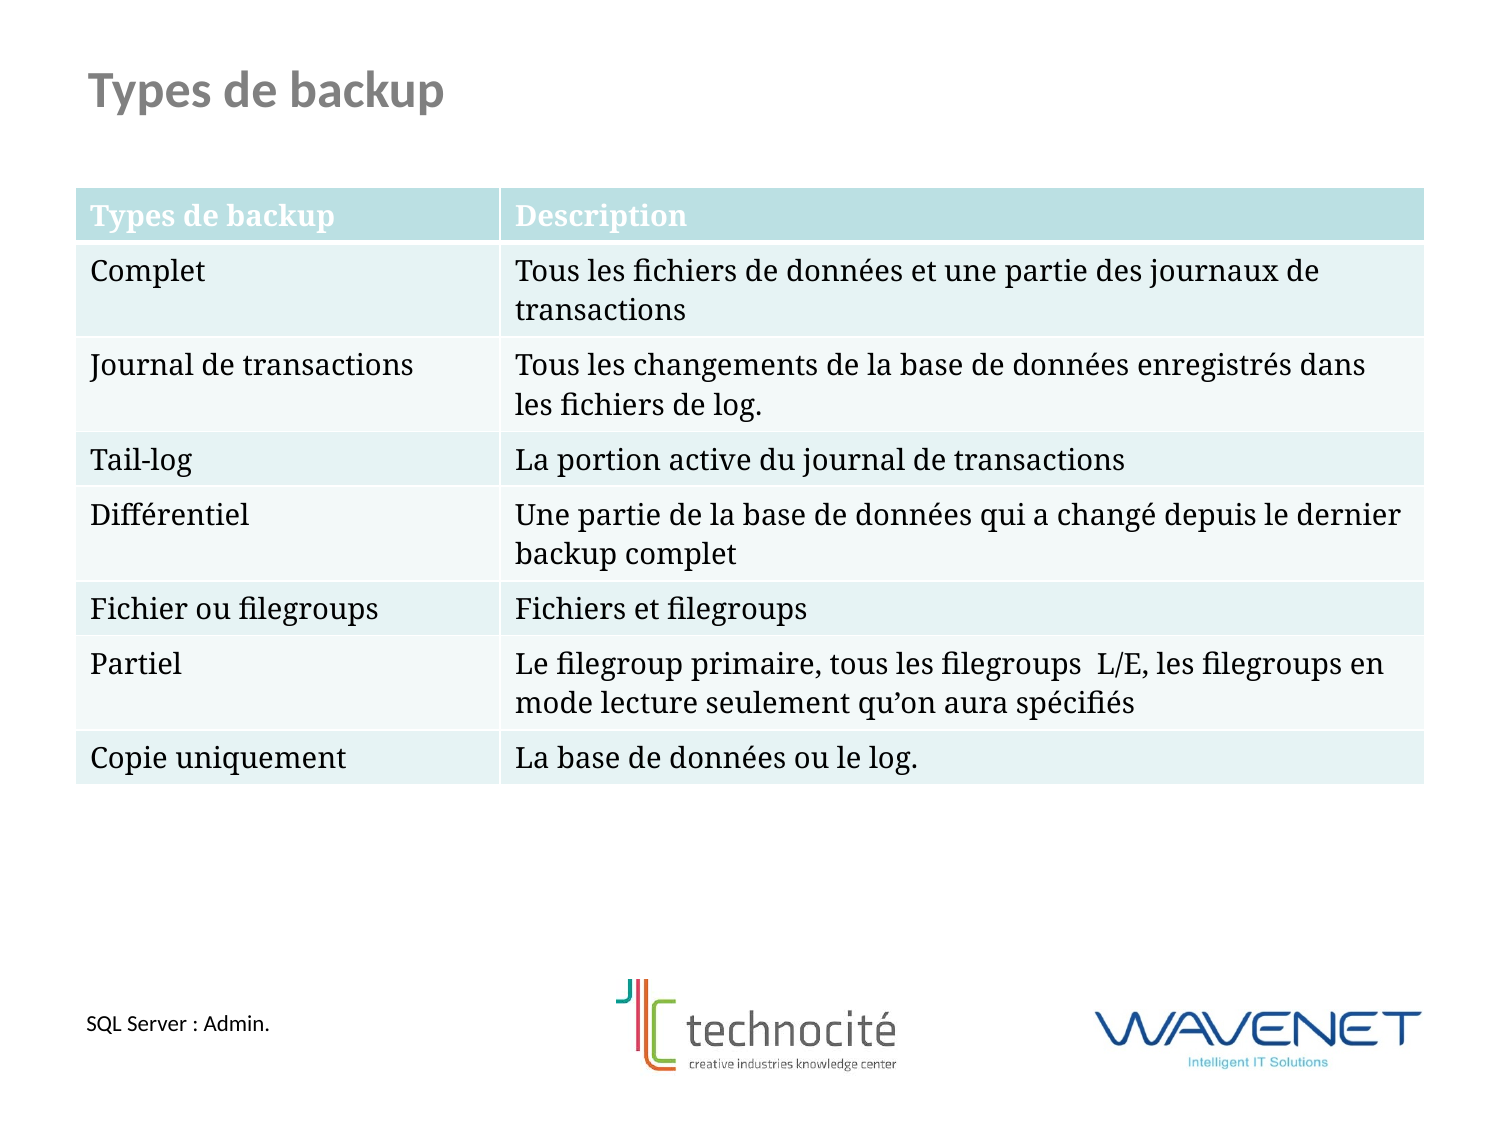

Types de backup
| Types de backup | Description |
| --- | --- |
| Complet | Tous les fichiers de données et une partie des journaux de transactions |
| Journal de transactions | Tous les changements de la base de données enregistrés dans les fichiers de log. |
| Tail-log | La portion active du journal de transactions |
| Différentiel | Une partie de la base de données qui a changé depuis le dernier backup complet |
| Fichier ou filegroups | Fichiers et filegroups |
| Partiel | Le filegroup primaire, tous les filegroups L/E, les filegroups en mode lecture seulement qu’on aura spécifiés |
| Copie uniquement | La base de données ou le log. |
SQL Server : Admin.